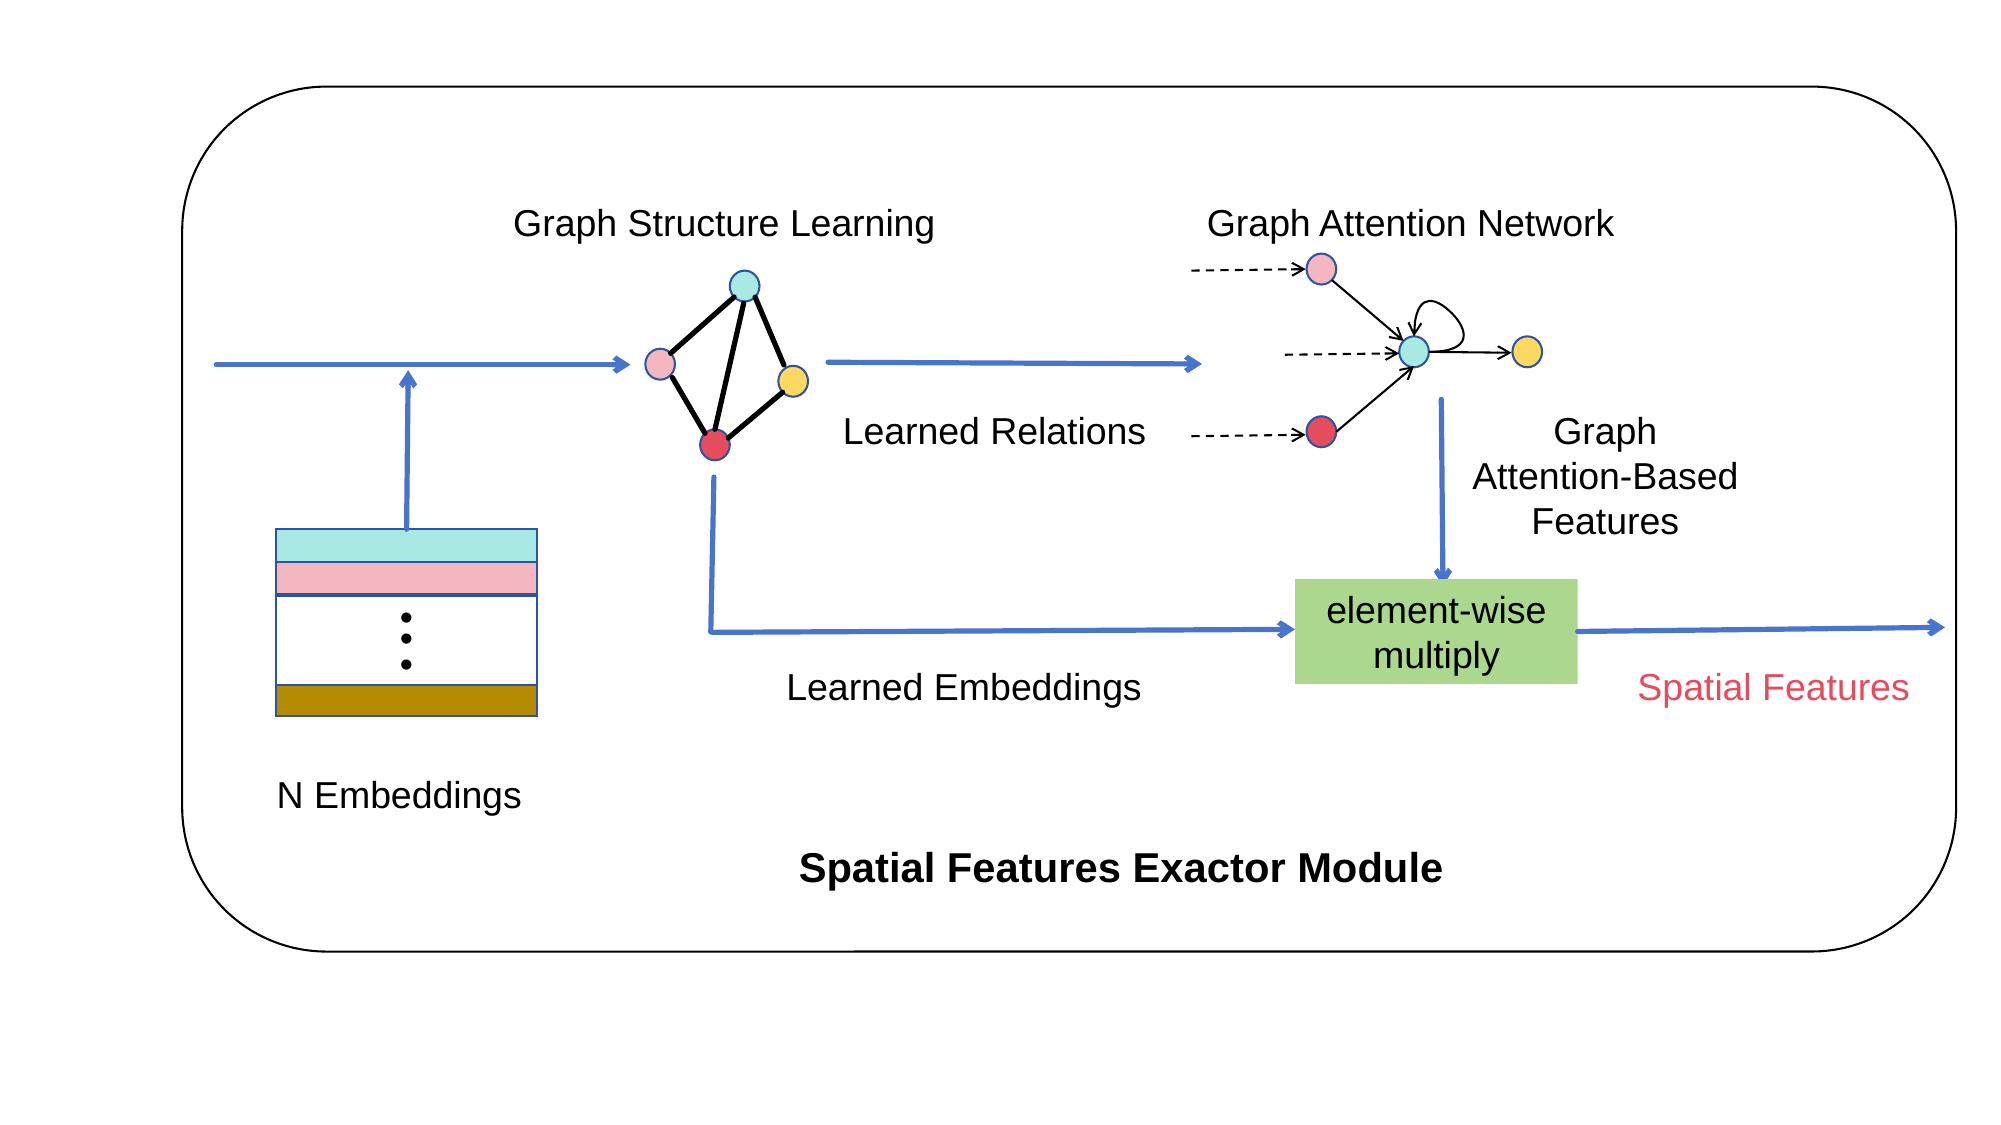

Spatial Features
Graph Structure Learning
Graph Attention Network

Learned Relations
Graph Attention-Based Features

element-wise multiply
•
•

•
•
•
Learned Embeddings
•
Spatial Features

N Embeddings
Spatial Features Exactor Module